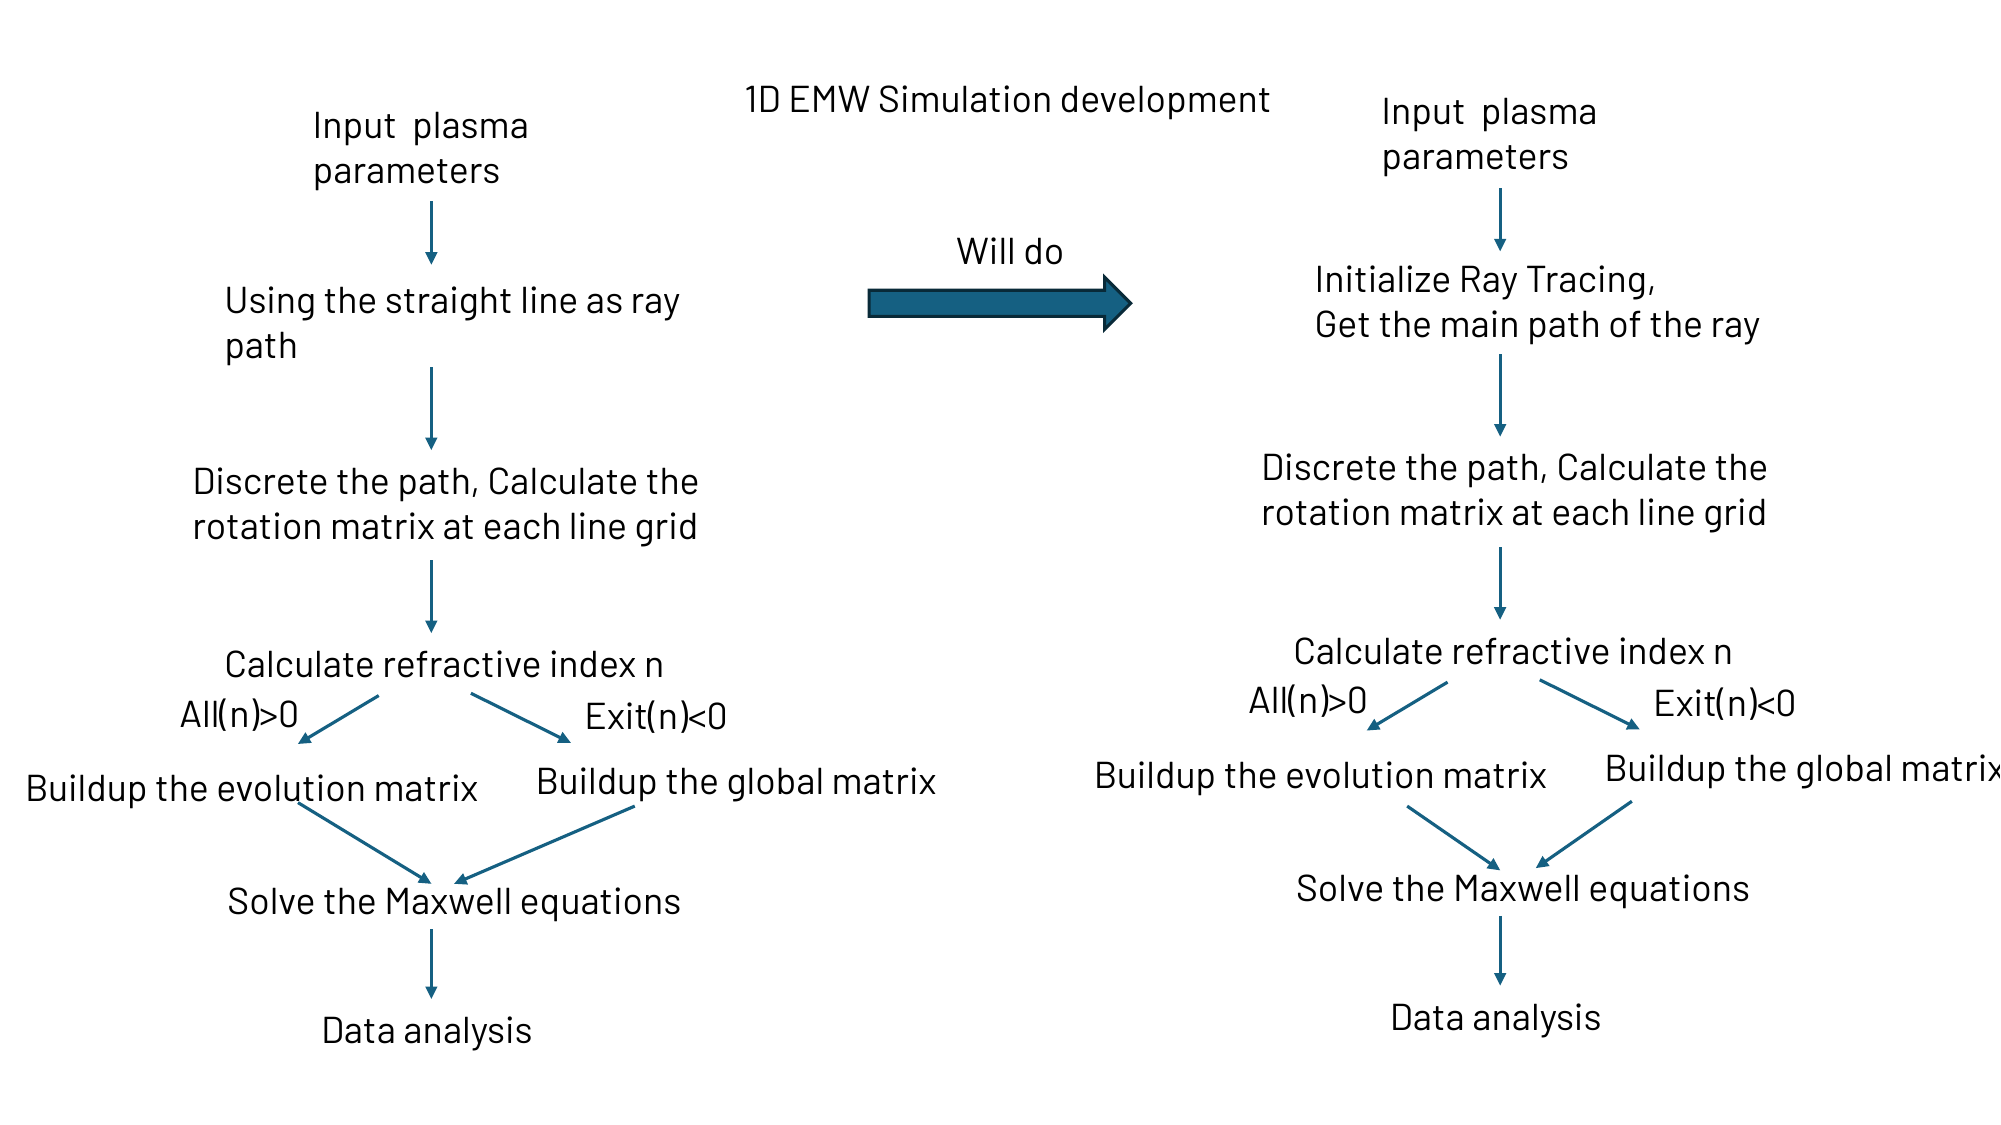

1D EMW Simulation development
Input  plasma parameters
Initialize Ray Tracing,
Get the main path of the ray
Discrete the path, Calculate the rotation matrix at each line grid
Buildup the evolution matrix
Solve the Maxwell equations
Data analysis
Calculate refractive index n
All(n)>0
Exit(n)<0
Buildup the global matrix
Input  plasma parameters
Using the straight line as ray path
Discrete the path, Calculate the rotation matrix at each line grid
Buildup the evolution matrix
Solve the Maxwell equations
Data analysis
Calculate refractive index n
All(n)>0
Exit(n)<0
Buildup the global matrix
Will do